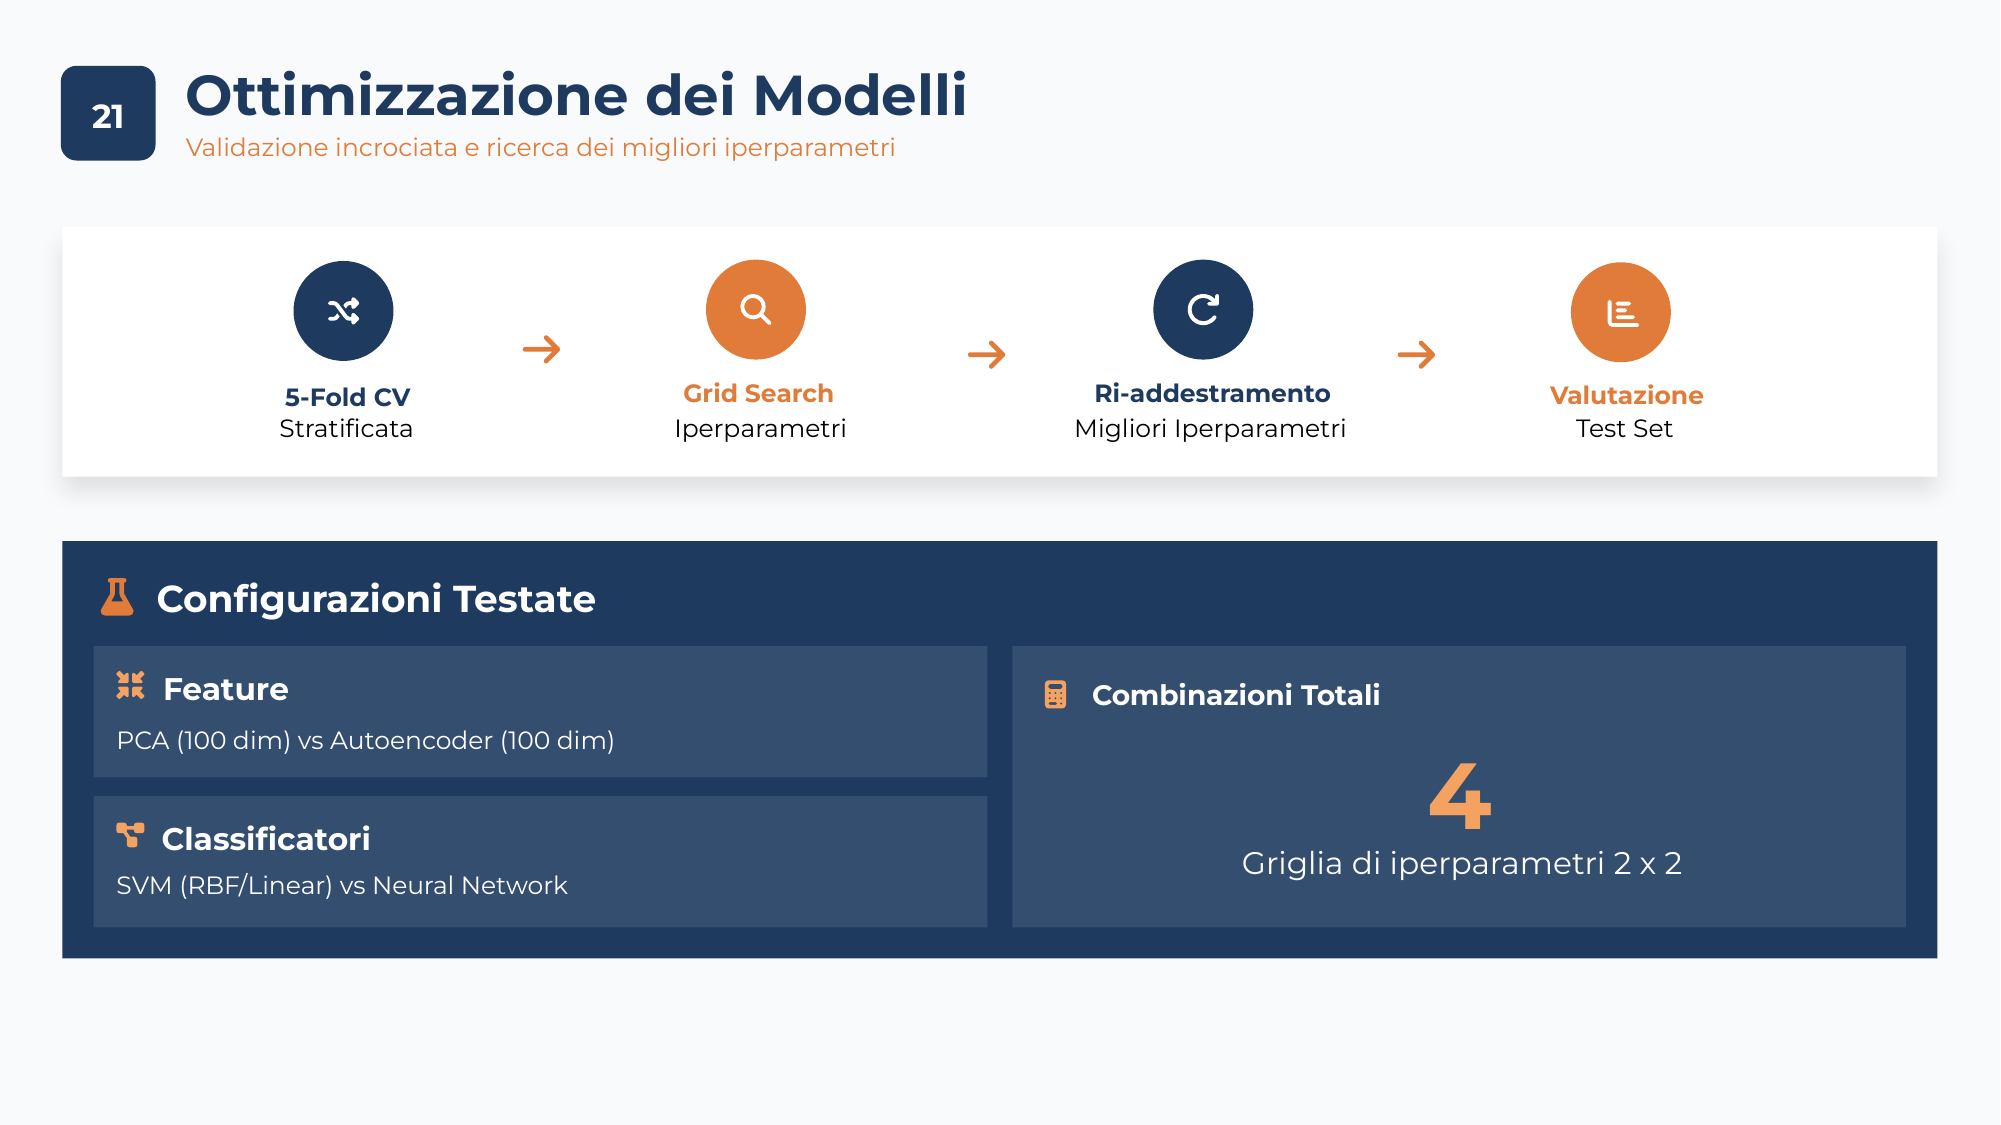

21

Ottimizzazione dei Modelli
21
Validazione incrociata e ricerca dei migliori iperparametri

Ri-addestramento
Grid Search
Valutazione
5-Fold CV
Stratificata
Iperparametri
Migliori Iperparametri
Test Set

Configurazioni Testate

Feature
Combinazioni Totali

PCA (100 dim) vs Autoencoder (100 dim)
4

Classificatori

Griglia di iperparametri 2 x 2
SVM (RBF/Linear) vs Neural Network